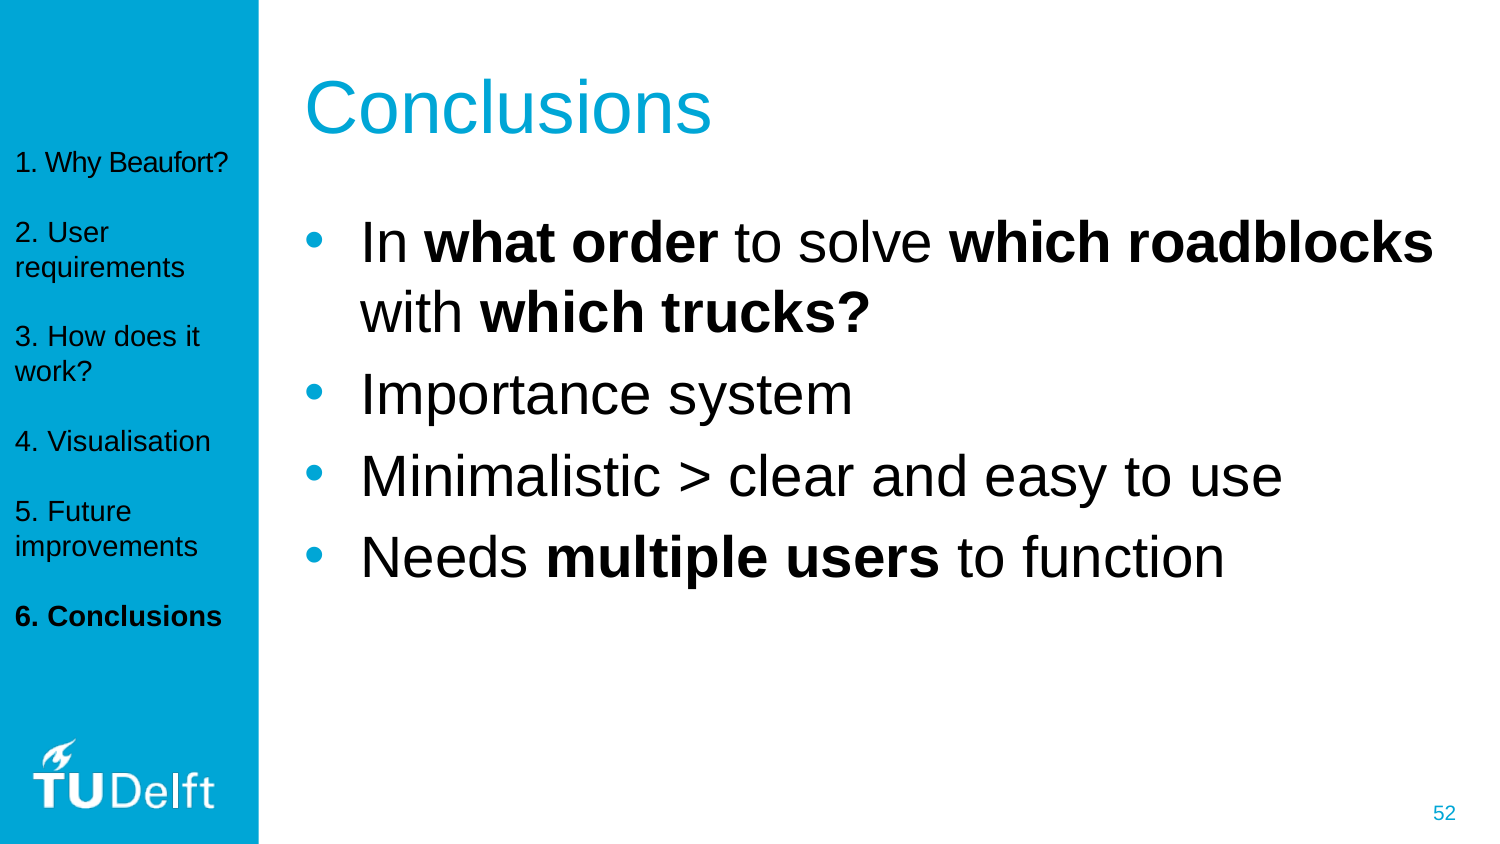

# Conclusions
1. Why Beaufort?
2. User requirements
3. How does it work?
4. Visualisation
5. Future improvements

6. Conclusions

In what order to solve which roadblocks with which trucks?
Importance system
Minimalistic > clear and easy to use
Needs multiple users to function